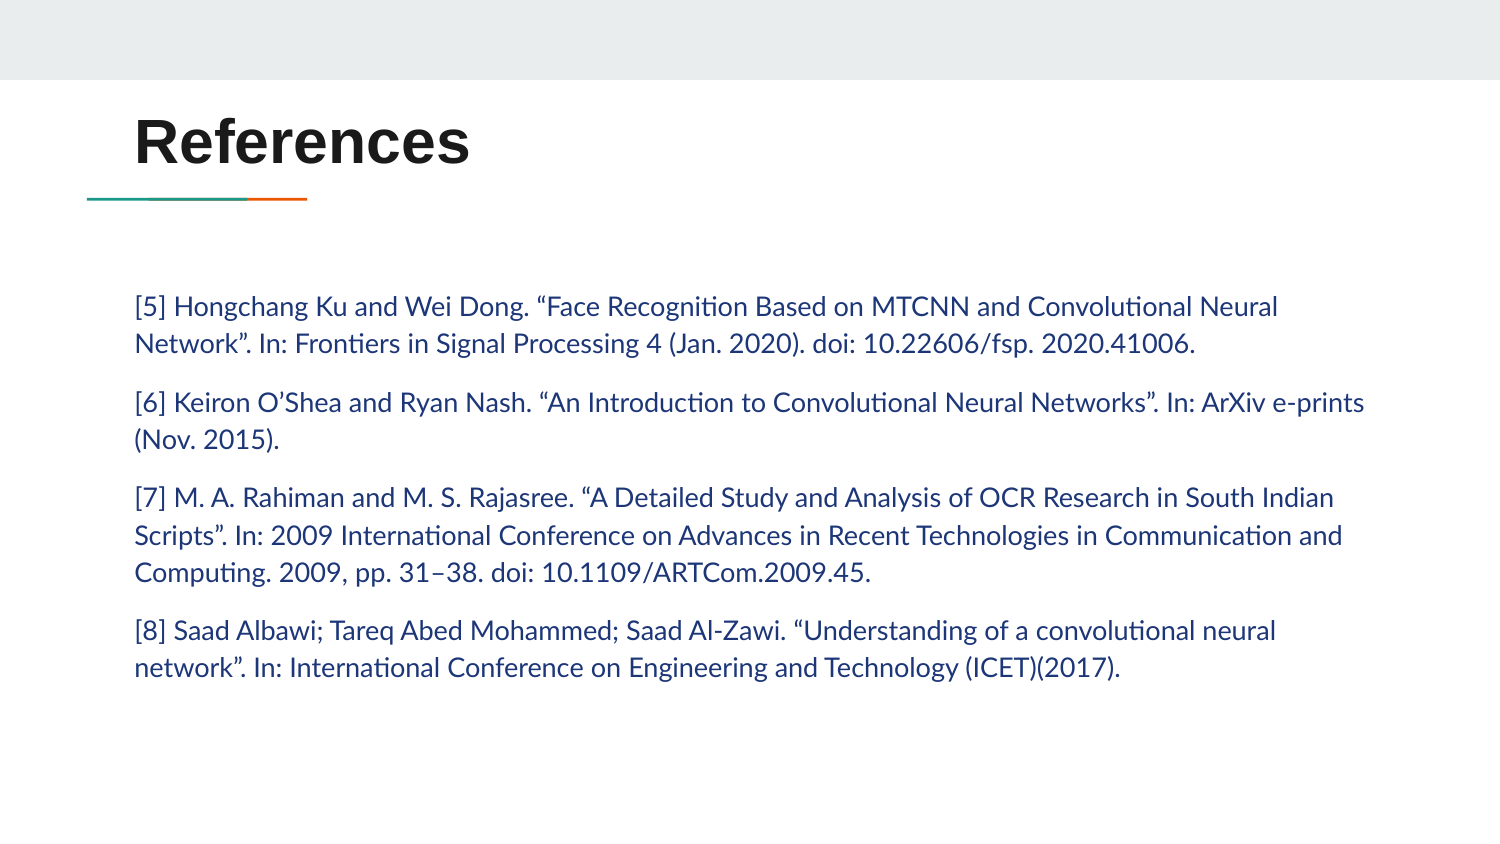

# References
[5] Hongchang Ku and Wei Dong. “Face Recognition Based on MTCNN and Convolutional Neural Network”. In: Frontiers in Signal Processing 4 (Jan. 2020). doi: 10.22606/fsp. 2020.41006.
[6] Keiron O’Shea and Ryan Nash. “An Introduction to Convolutional Neural Networks”. In: ArXiv e-prints (Nov. 2015).
[7] M. A. Rahiman and M. S. Rajasree. “A Detailed Study and Analysis of OCR Research in South Indian Scripts”. In: 2009 International Conference on Advances in Recent Technologies in Communication and Computing. 2009, pp. 31–38. doi: 10.1109/ARTCom.2009.45.
[8] Saad Albawi; Tareq Abed Mohammed; Saad Al-Zawi. “Understanding of a convolutional neural network”. In: International Conference on Engineering and Technology (ICET)(2017).